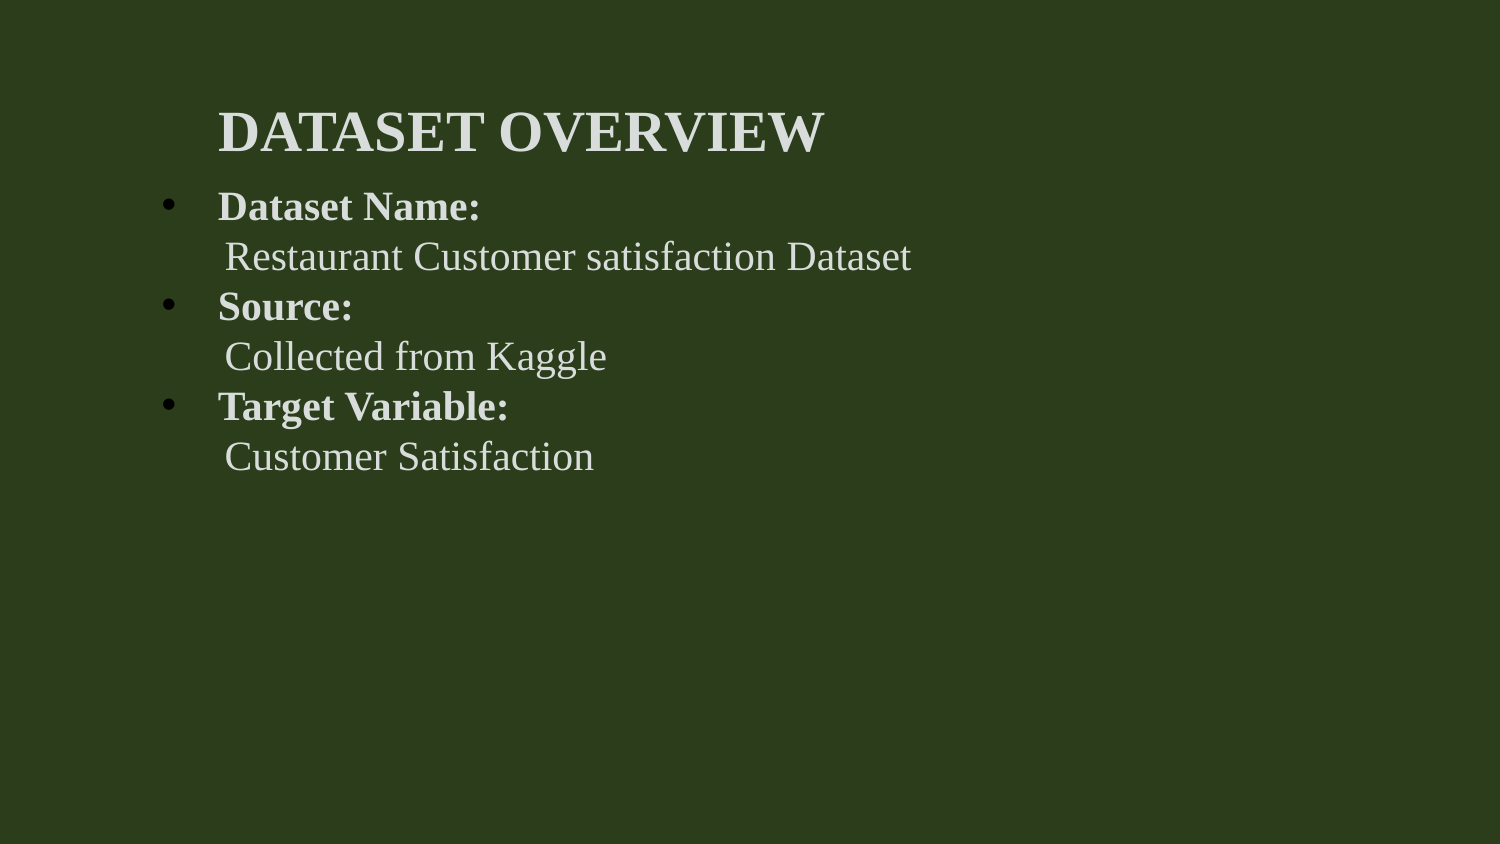

DATASET OVERVIEW
Dataset Name:
      Restaurant Customer satisfaction Dataset
Source:
      Collected from Kaggle
Target Variable:
      Customer Satisfaction